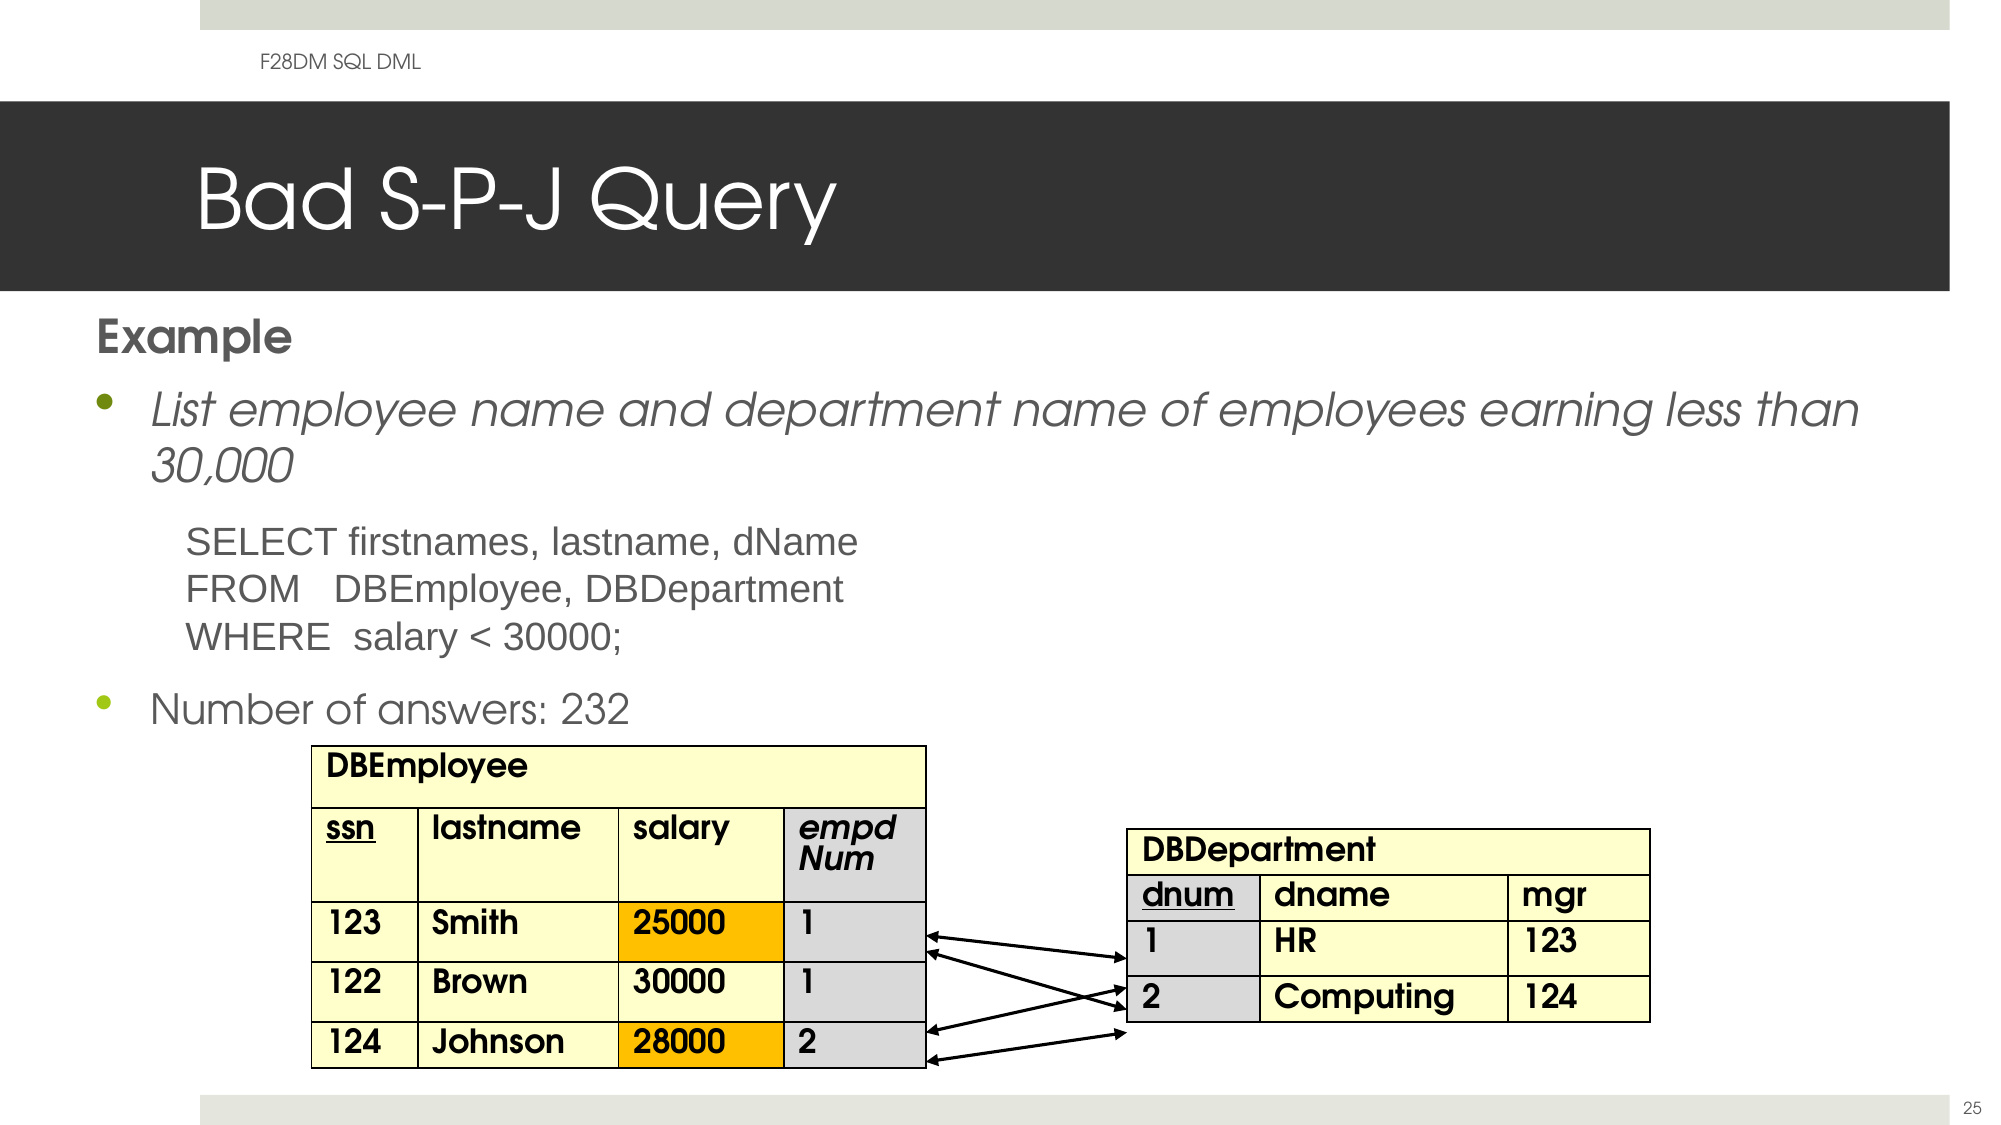

F28DM SQL DML

# Bad S-P-J Query
Example
List employee name and department name of employees earning less than 30,000
	SELECT firstnames, lastname, dName
	FROM   DBEmployee, DBDepartment
	WHERE  salary < 30000;
Number of answers: 232
| DBEmployee |  |  |  |
| --- | --- | --- | --- |
| ssn | lastname | salary | empdNum |
| 123 | Smith | 25000 | 1 |
| 122 | Brown | 30000 | 1 |
| 124 | Johnson | 28000 | 2 |
| DBDepartment |  |  |
| --- | --- | --- |
| dnum | dname | mgr |
| 1 | HR | 123 |
| 2 | Computing | 124 |

25